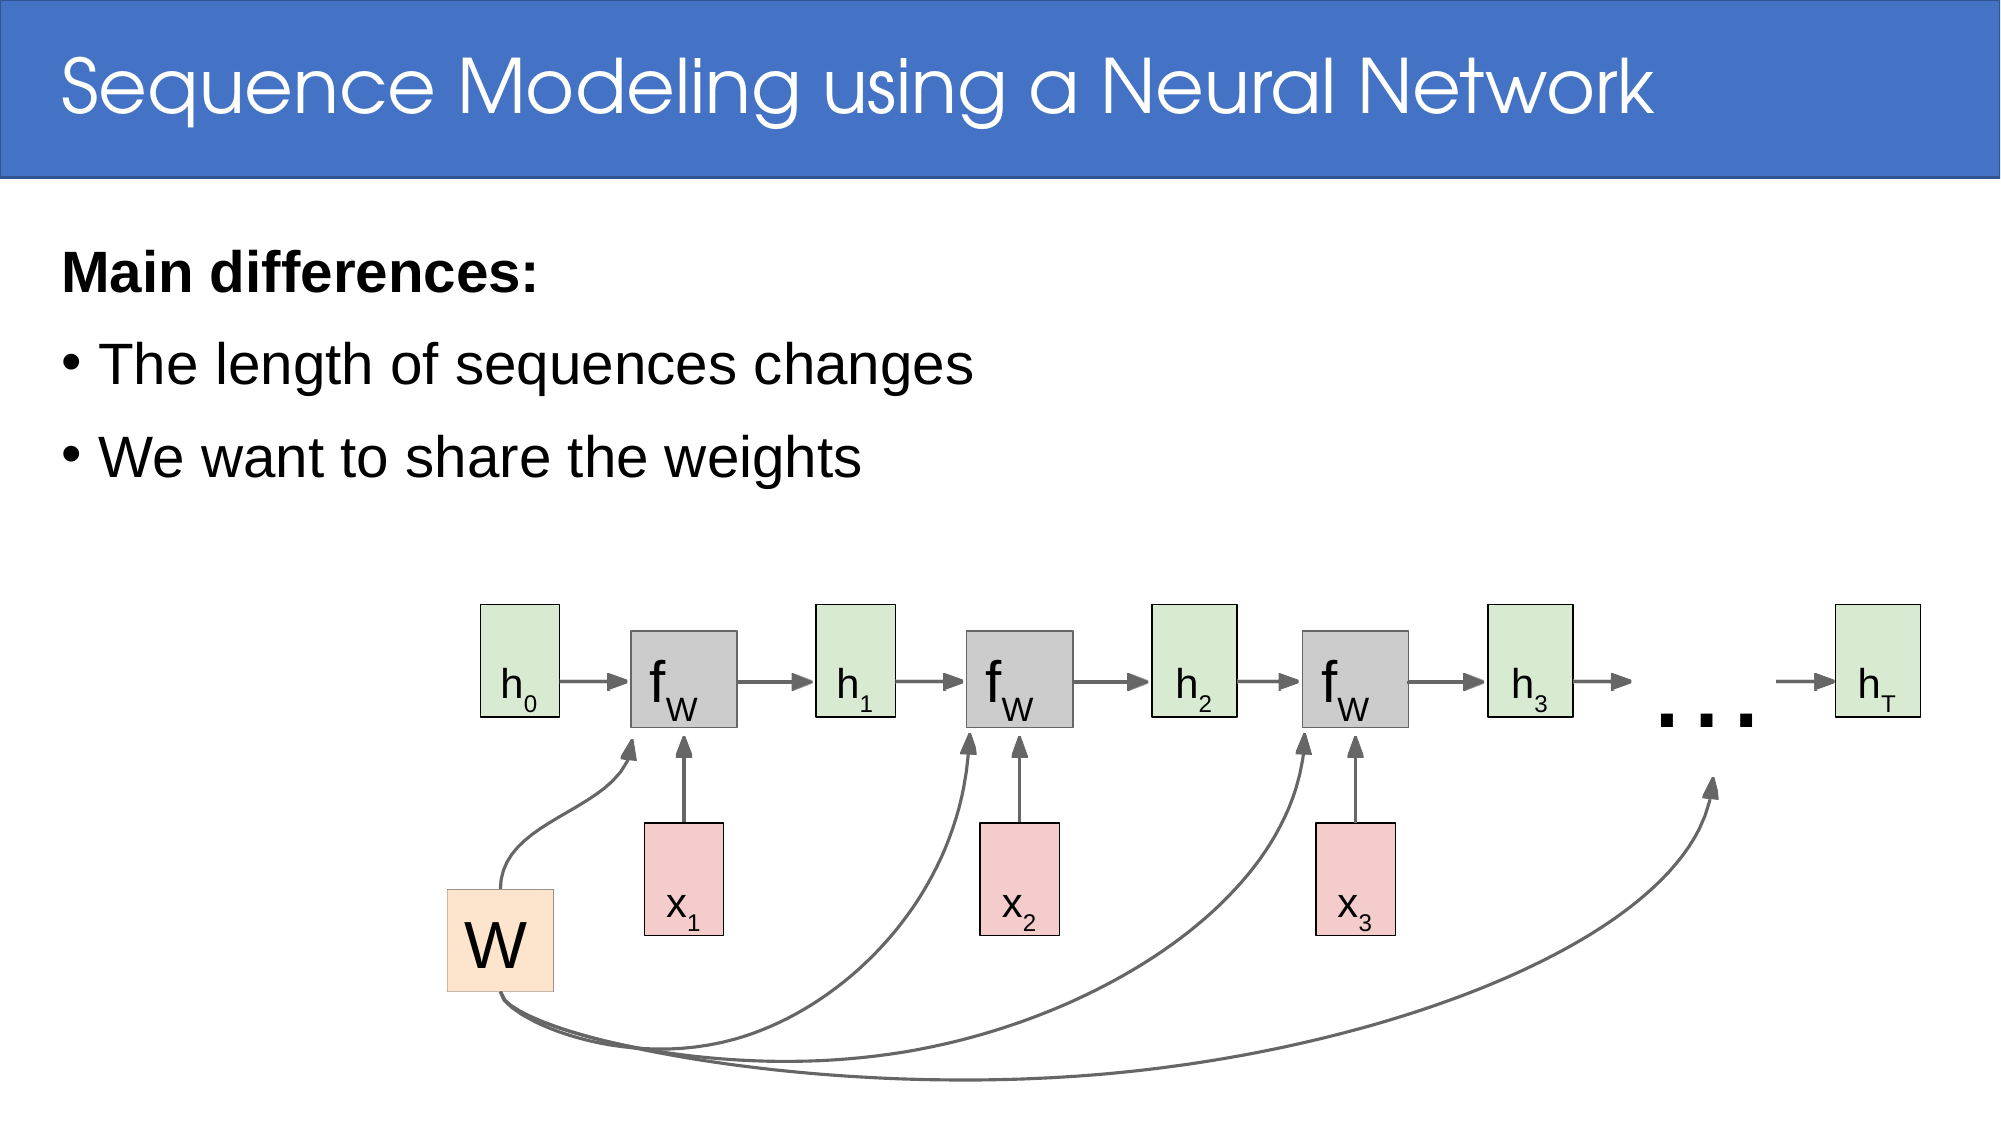

# Sequence Modeling using a Neural Network
Main differences:
The length of sequences changes
We want to share the weights
…
h0
h1
h2
h3
hT
fW
fW
fW

x1
x2
x3

W